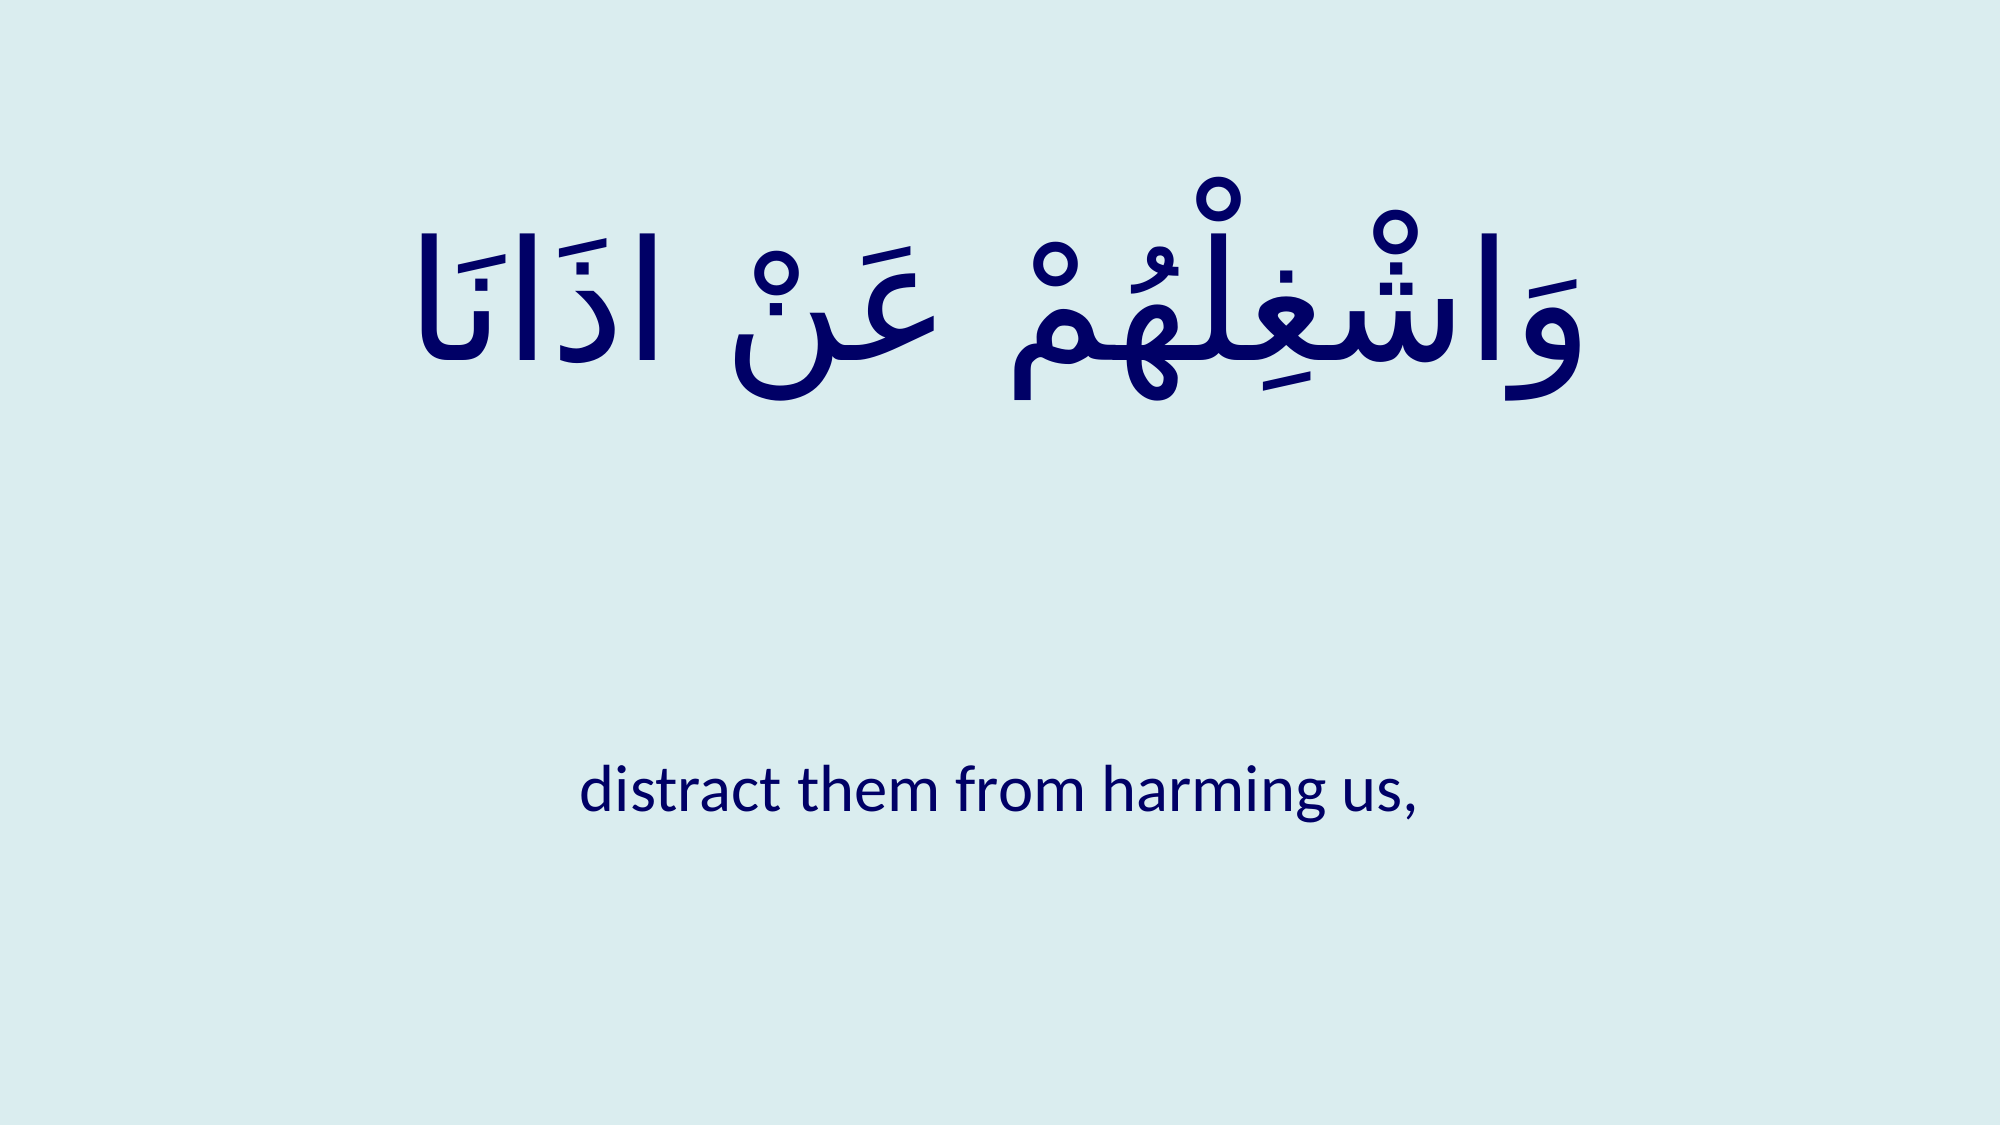

# وَاشْغِلْهُمْ عَنْ اذَانَا
distract them from harming us,